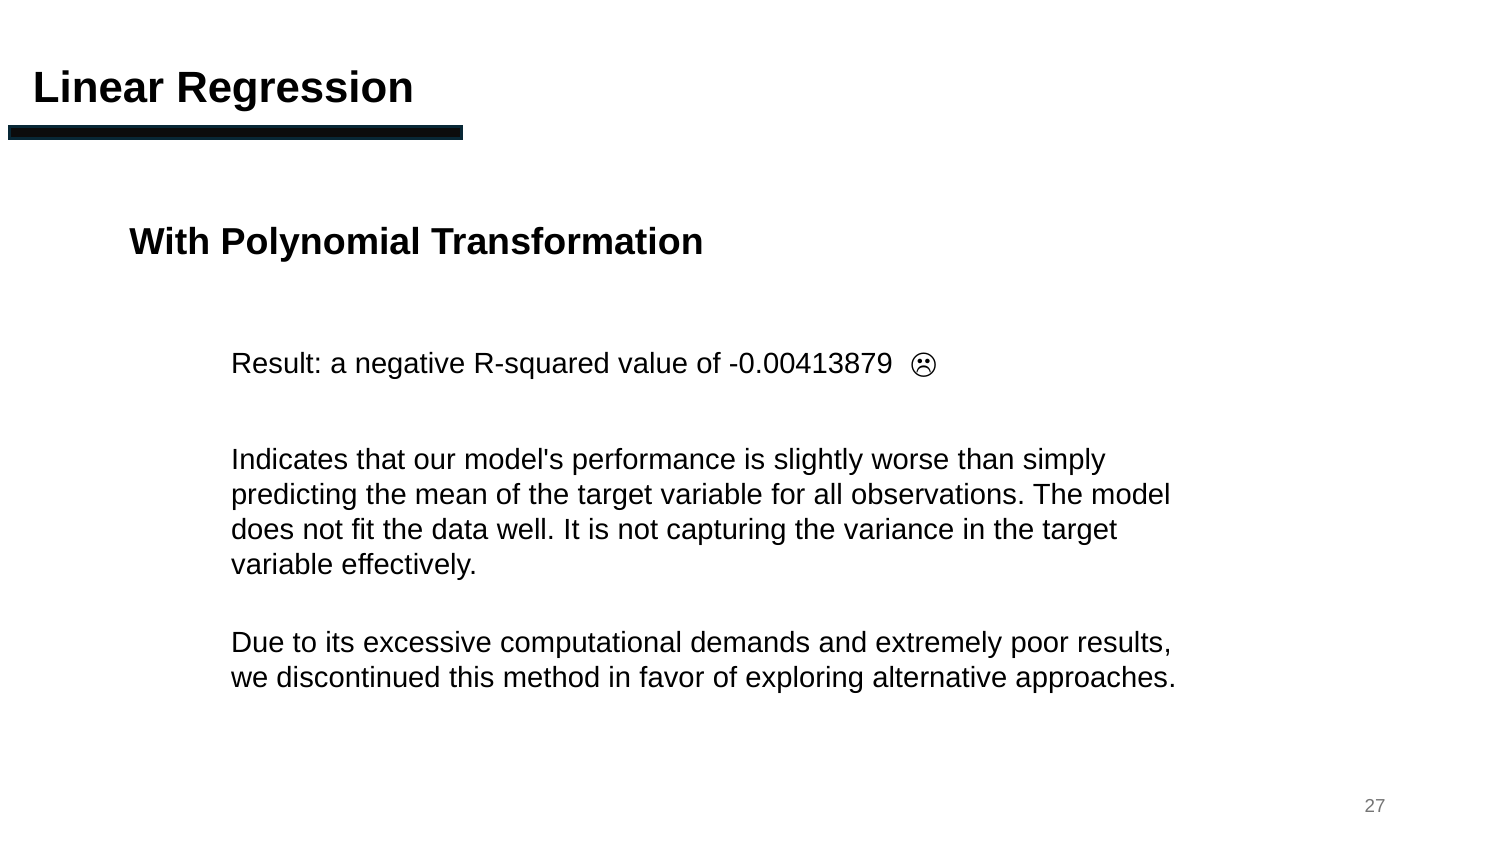

Linear Regression

With Polynomial Transformation
Result: a negative R-squared value of -0.00413879  ☹
Indicates that our model's performance is slightly worse than simply predicting the mean of the target variable for all observations. The model does not fit the data well. It is not capturing the variance in the target variable effectively.
Due to its excessive computational demands and extremely poor results, we discontinued this method in favor of exploring alternative approaches.
27